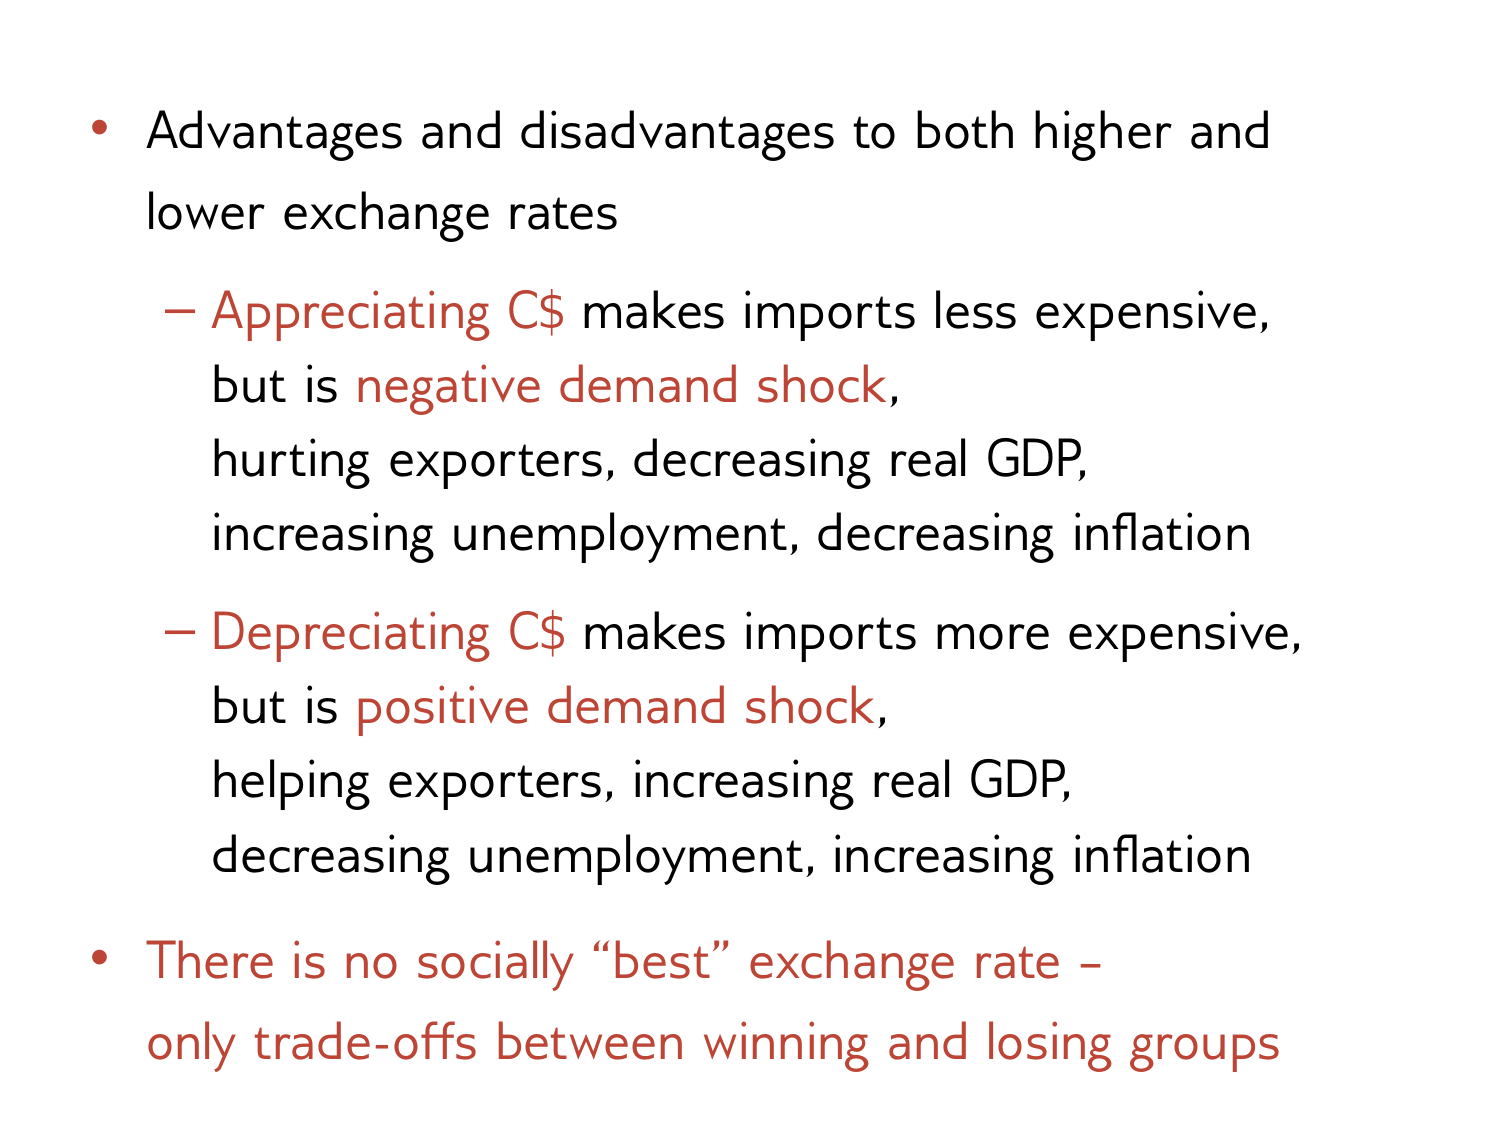

Advantages and disadvantages to both higher and lower exchange rates
Appreciating C$ makes imports less expensive, but is negative demand shock,
hurting exporters, decreasing real GDP,
increasing unemployment, decreasing inflation
Depreciating C$ makes imports more expensive, but is positive demand shock,
helping exporters, increasing real GDP,
decreasing unemployment, increasing inflation
There is no socially “best” exchange rate –
only trade-offs between winning and losing groups